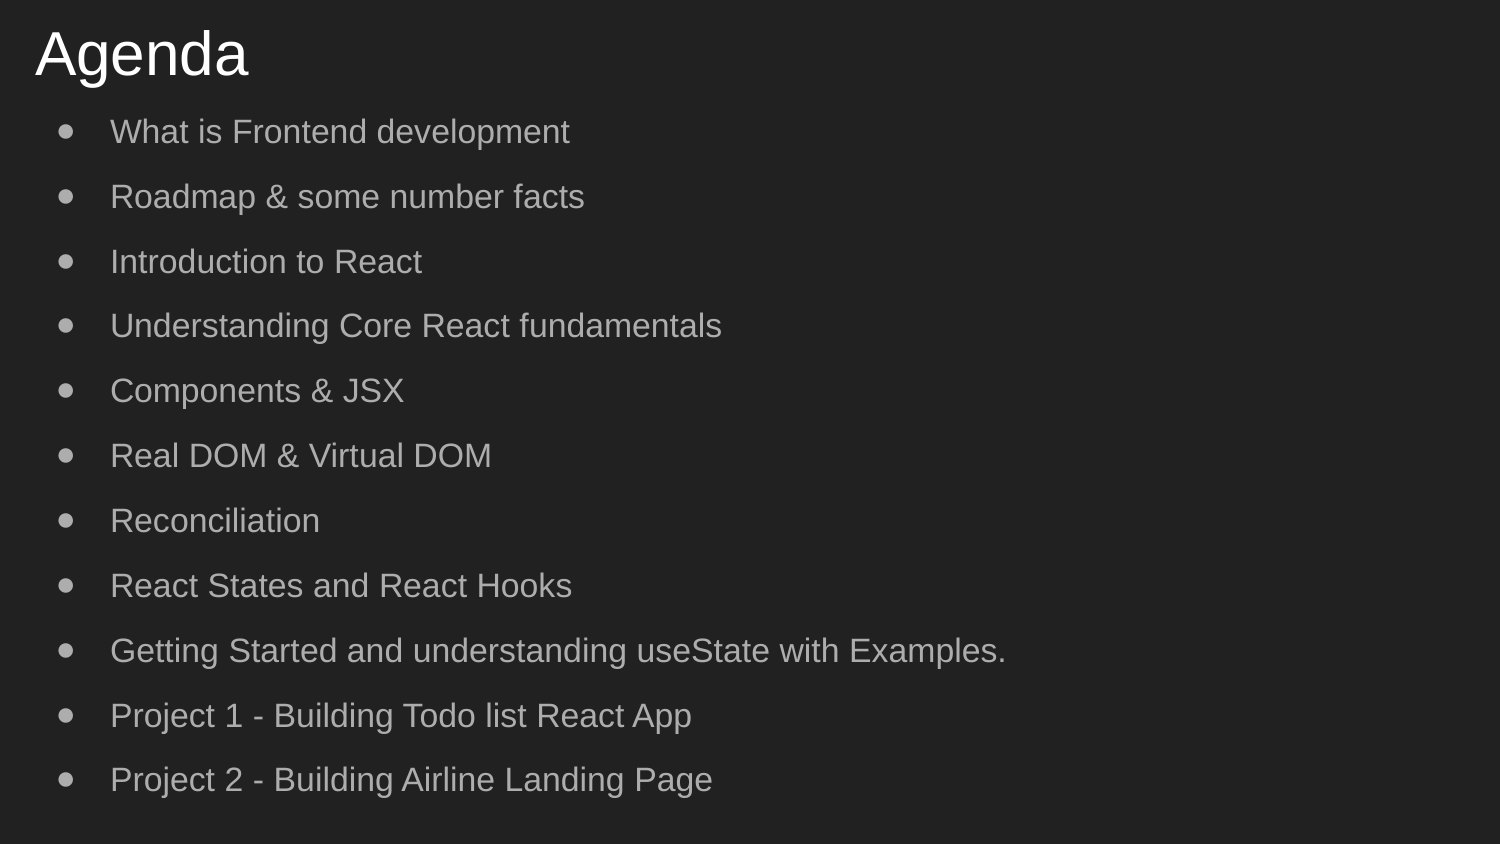

# Agenda
What is Frontend development

Roadmap & some number facts

Introduction to React

Understanding Core React fundamentals

Components & JSX

Real DOM & Virtual DOM

Reconciliation

React States and React Hooks

Getting Started and understanding useState with Examples.

Project 1 - Building Todo list React App

Project 2 - Building Airline Landing Page